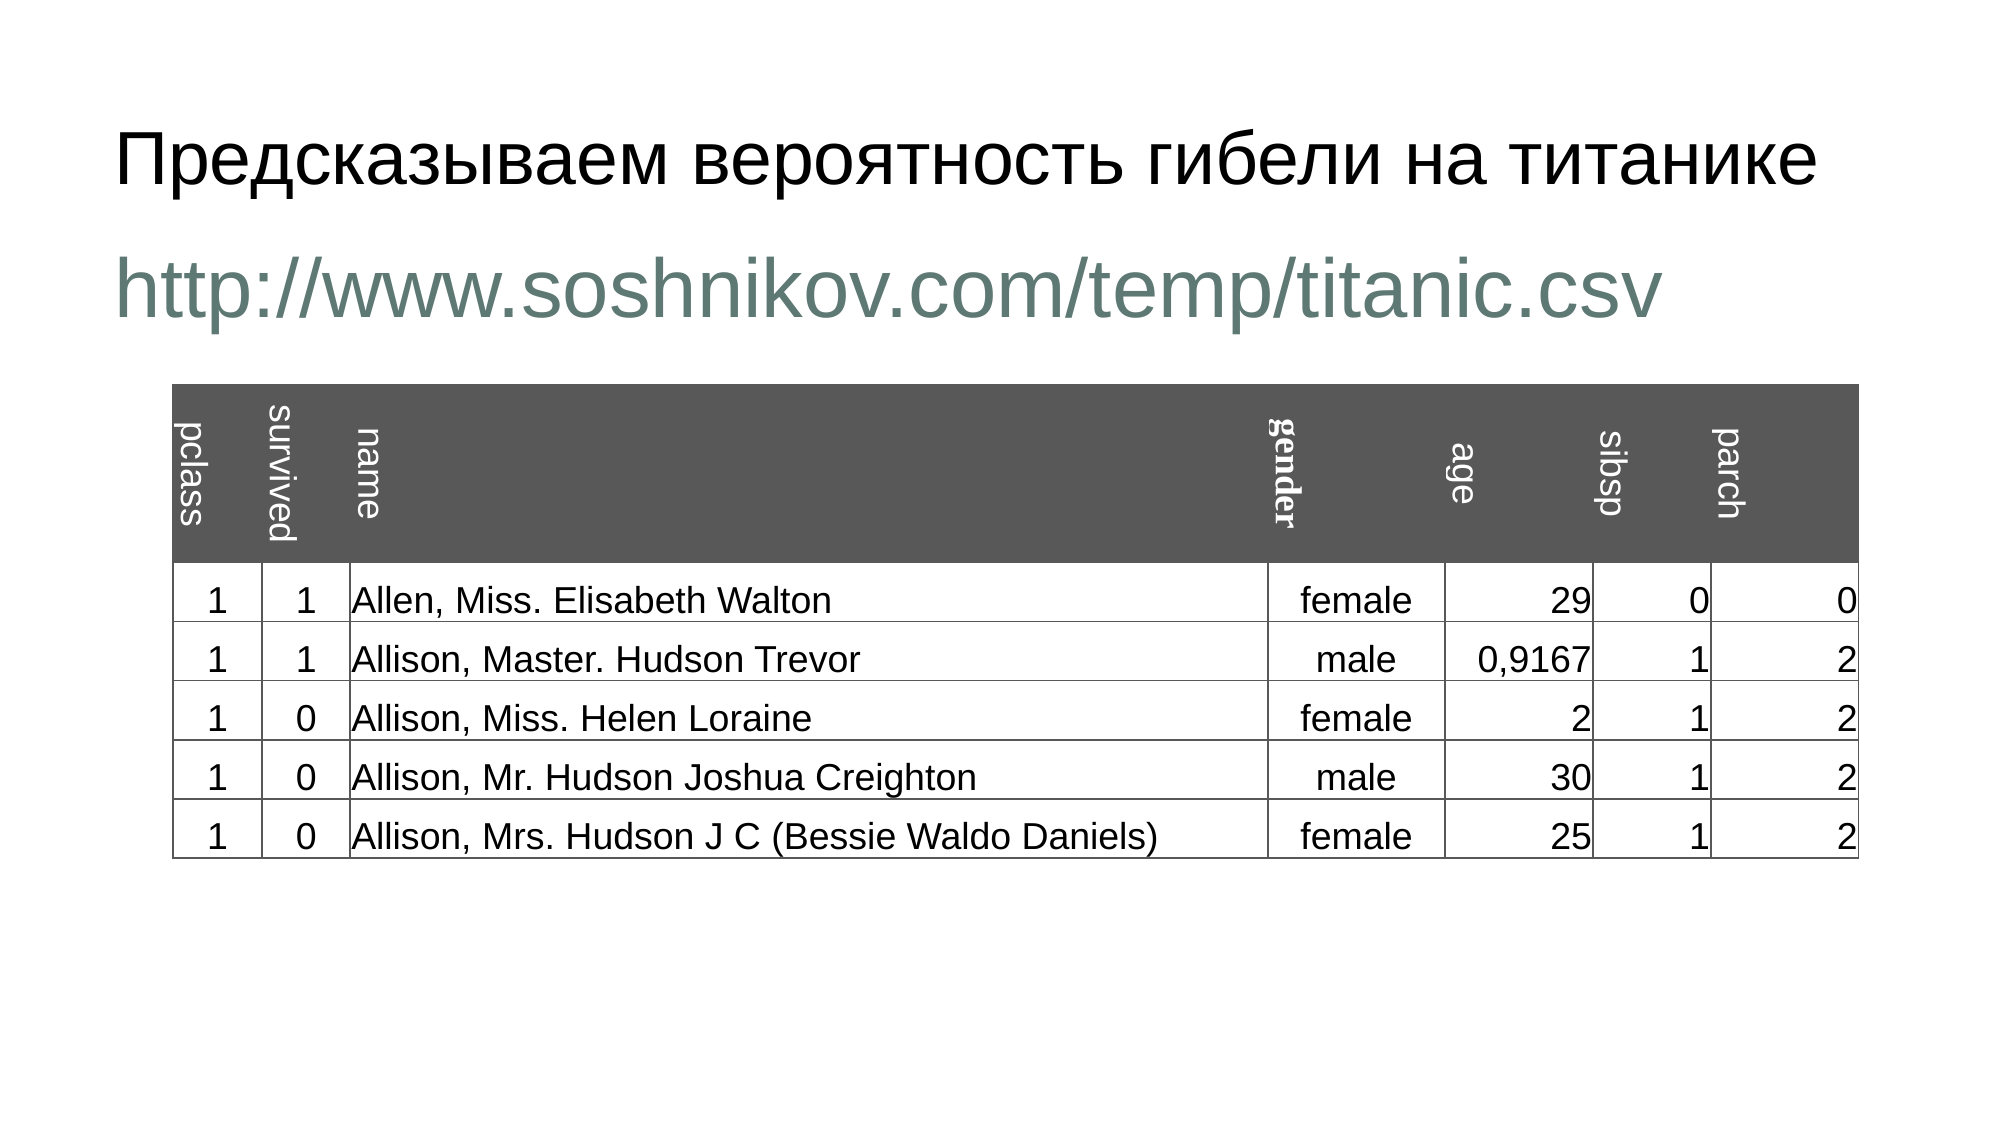

# Предсказываем вероятность гибели на титанике
http://www.soshnikov.com/temp/titanic.csv
| pclass | survived | name | gender | age | sibsp | parch |
| --- | --- | --- | --- | --- | --- | --- |
| 1 | 1 | Allen, Miss. Elisabeth Walton | female | 29 | 0 | 0 |
| 1 | 1 | Allison, Master. Hudson Trevor | male | 0,9167 | 1 | 2 |
| 1 | 0 | Allison, Miss. Helen Loraine | female | 2 | 1 | 2 |
| 1 | 0 | Allison, Mr. Hudson Joshua Creighton | male | 30 | 1 | 2 |
| 1 | 0 | Allison, Mrs. Hudson J C (Bessie Waldo Daniels) | female | 25 | 1 | 2 |